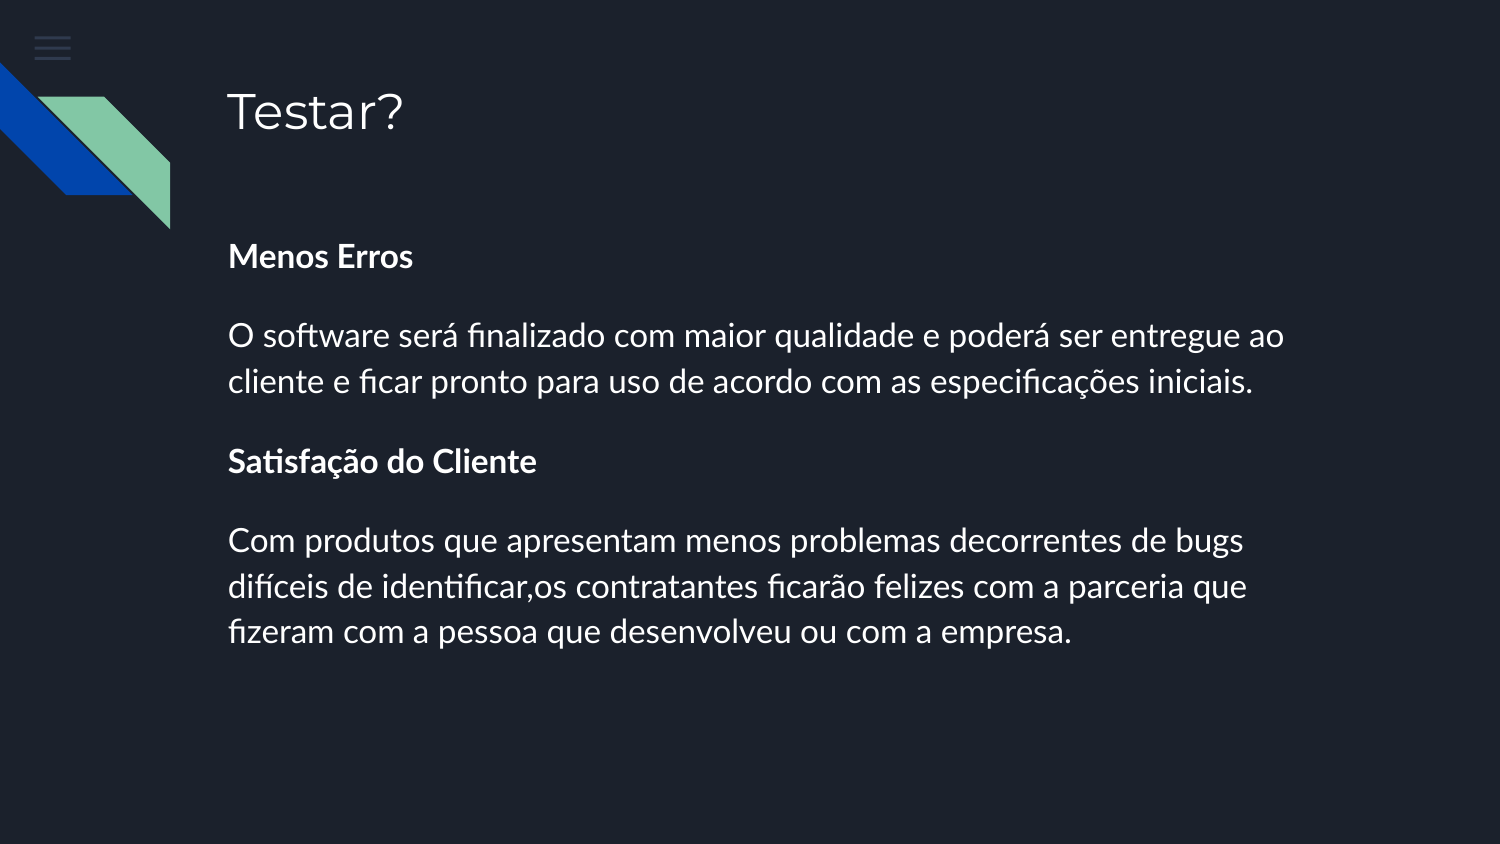

# Testar?
Menos Erros
O software será finalizado com maior qualidade e poderá ser entregue ao cliente e ficar pronto para uso de acordo com as especificações iniciais.
Satisfação do Cliente
Com produtos que apresentam menos problemas decorrentes de bugs difíceis de identificar,os contratantes ficarão felizes com a parceria que fizeram com a pessoa que desenvolveu ou com a empresa.